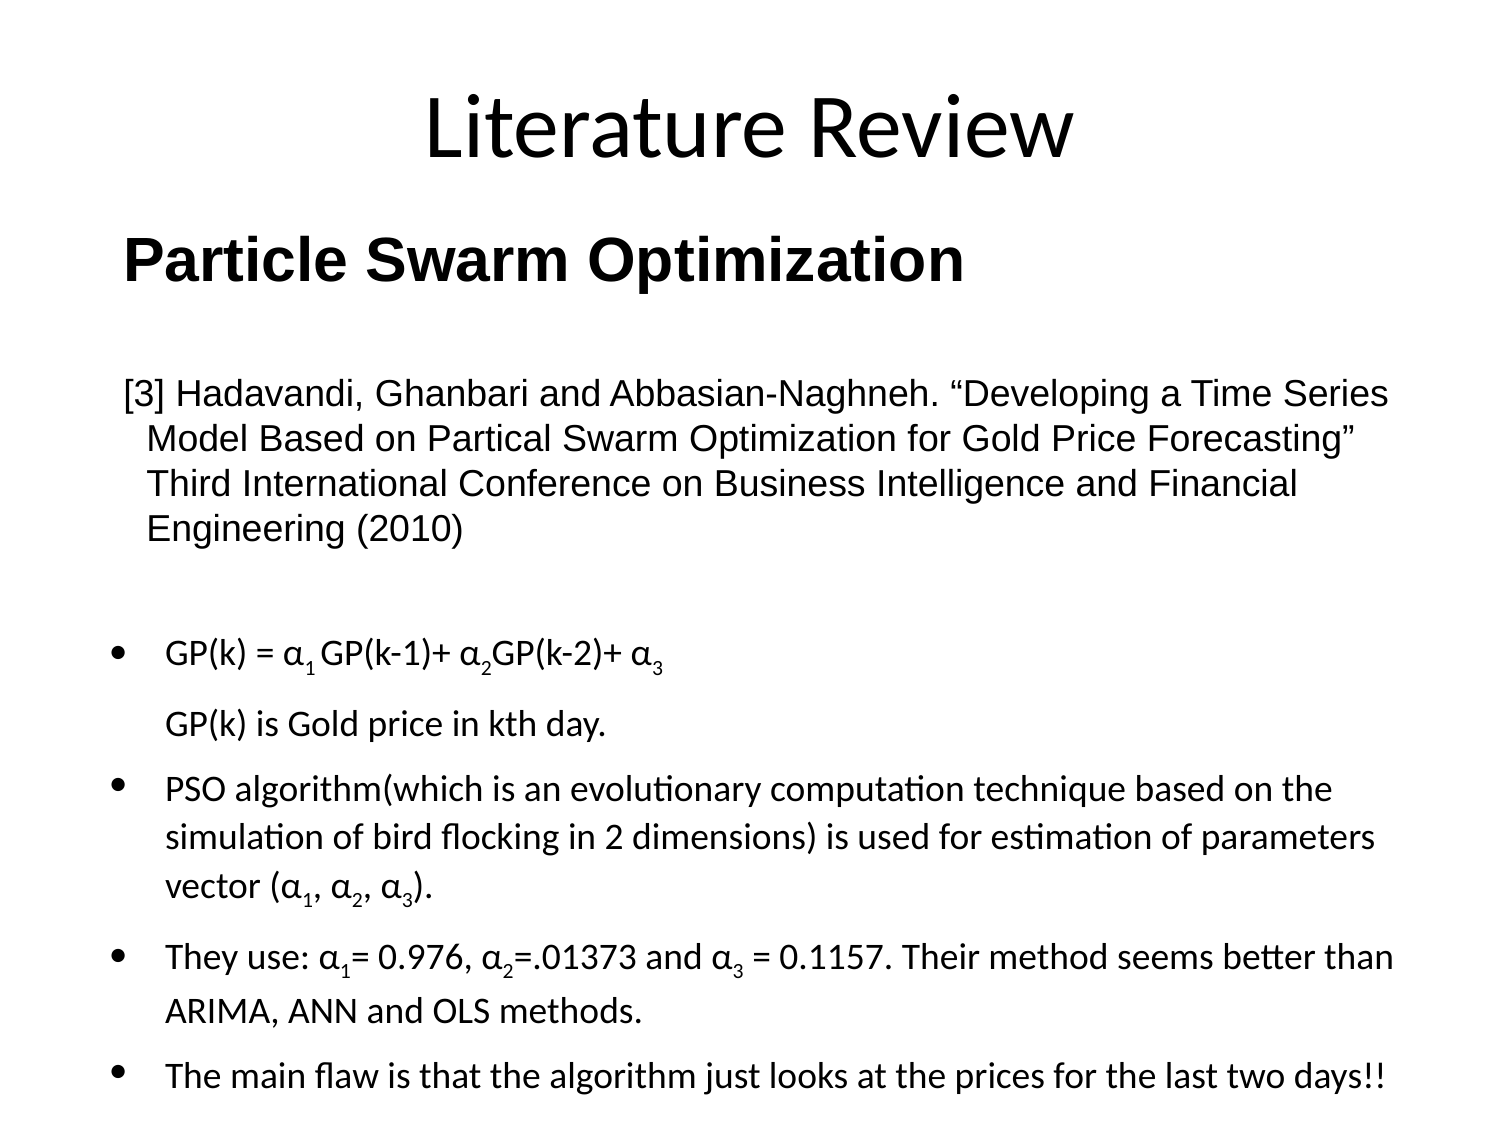

# Literature Review

Particle Swarm Optimization

[3] Hadavandi, Ghanbari and Abbasian-Naghneh. “Developing a Time Series Model Based on Partical Swarm Optimization for Gold Price Forecasting” Third International Conference on Business Intelligence and Financial Engineering (2010)

GP(k) = α1 GP(k-1)+ α2GP(k-2)+ α3
GP(k) is Gold price in kth day.
PSO algorithm(which is an evolutionary computation technique based on the simulation of bird flocking in 2 dimensions) is used for estimation of parameters vector (α1, α2, α3).
They use: α1= 0.976, α2=.01373 and α3 = 0.1157. Their method seems better than ARIMA, ANN and OLS methods.
The main flaw is that the algorithm just looks at the prices for the last two days!!